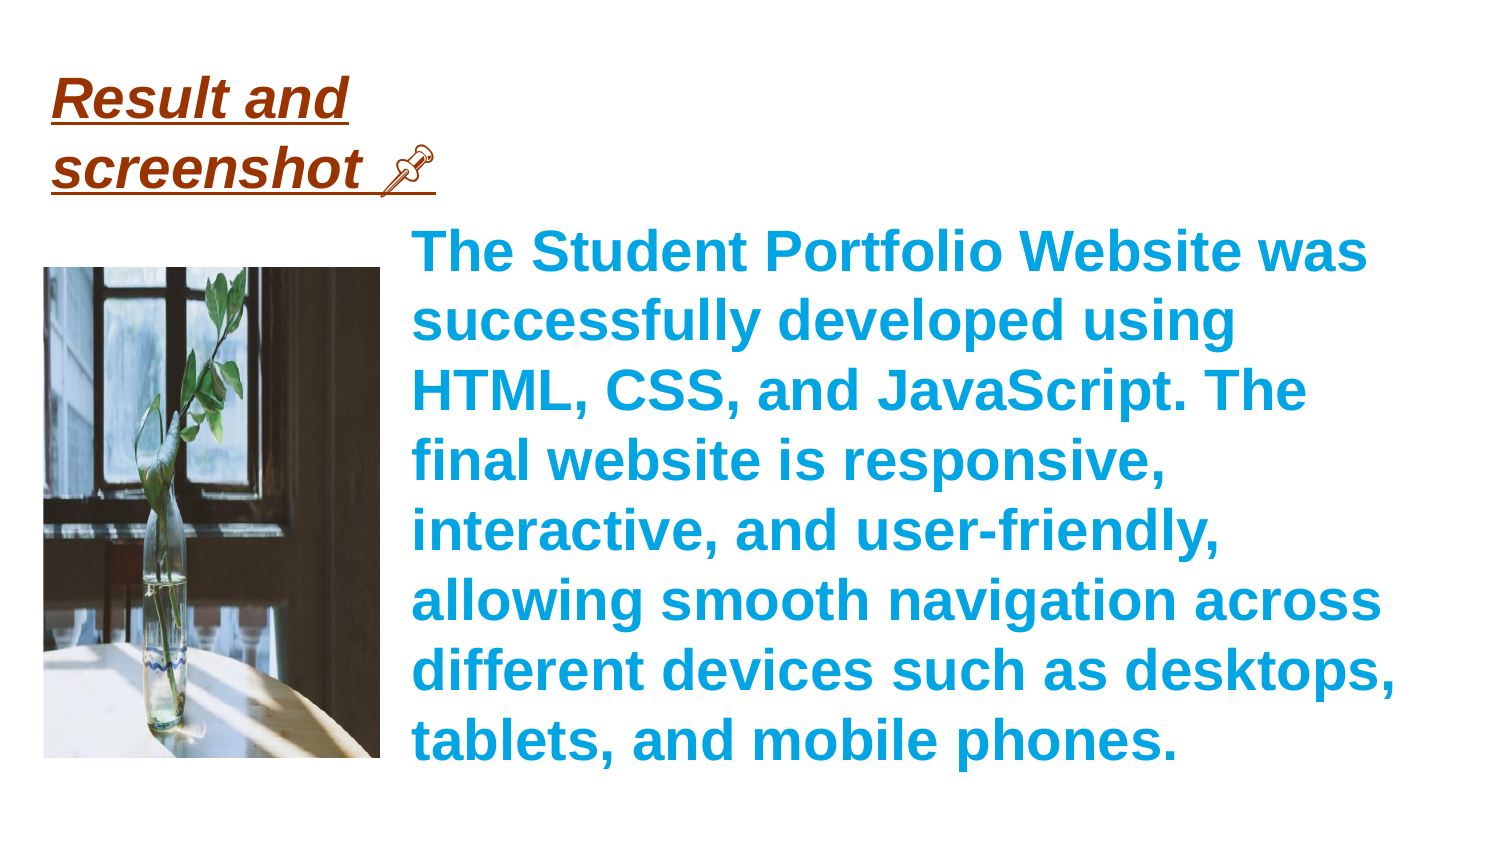

Result and screenshot 📌
The Student Portfolio Website was successfully developed using HTML, CSS, and JavaScript. The final website is responsive, interactive, and user-friendly, allowing smooth navigation across different devices such as desktops, tablets, and mobile phones.